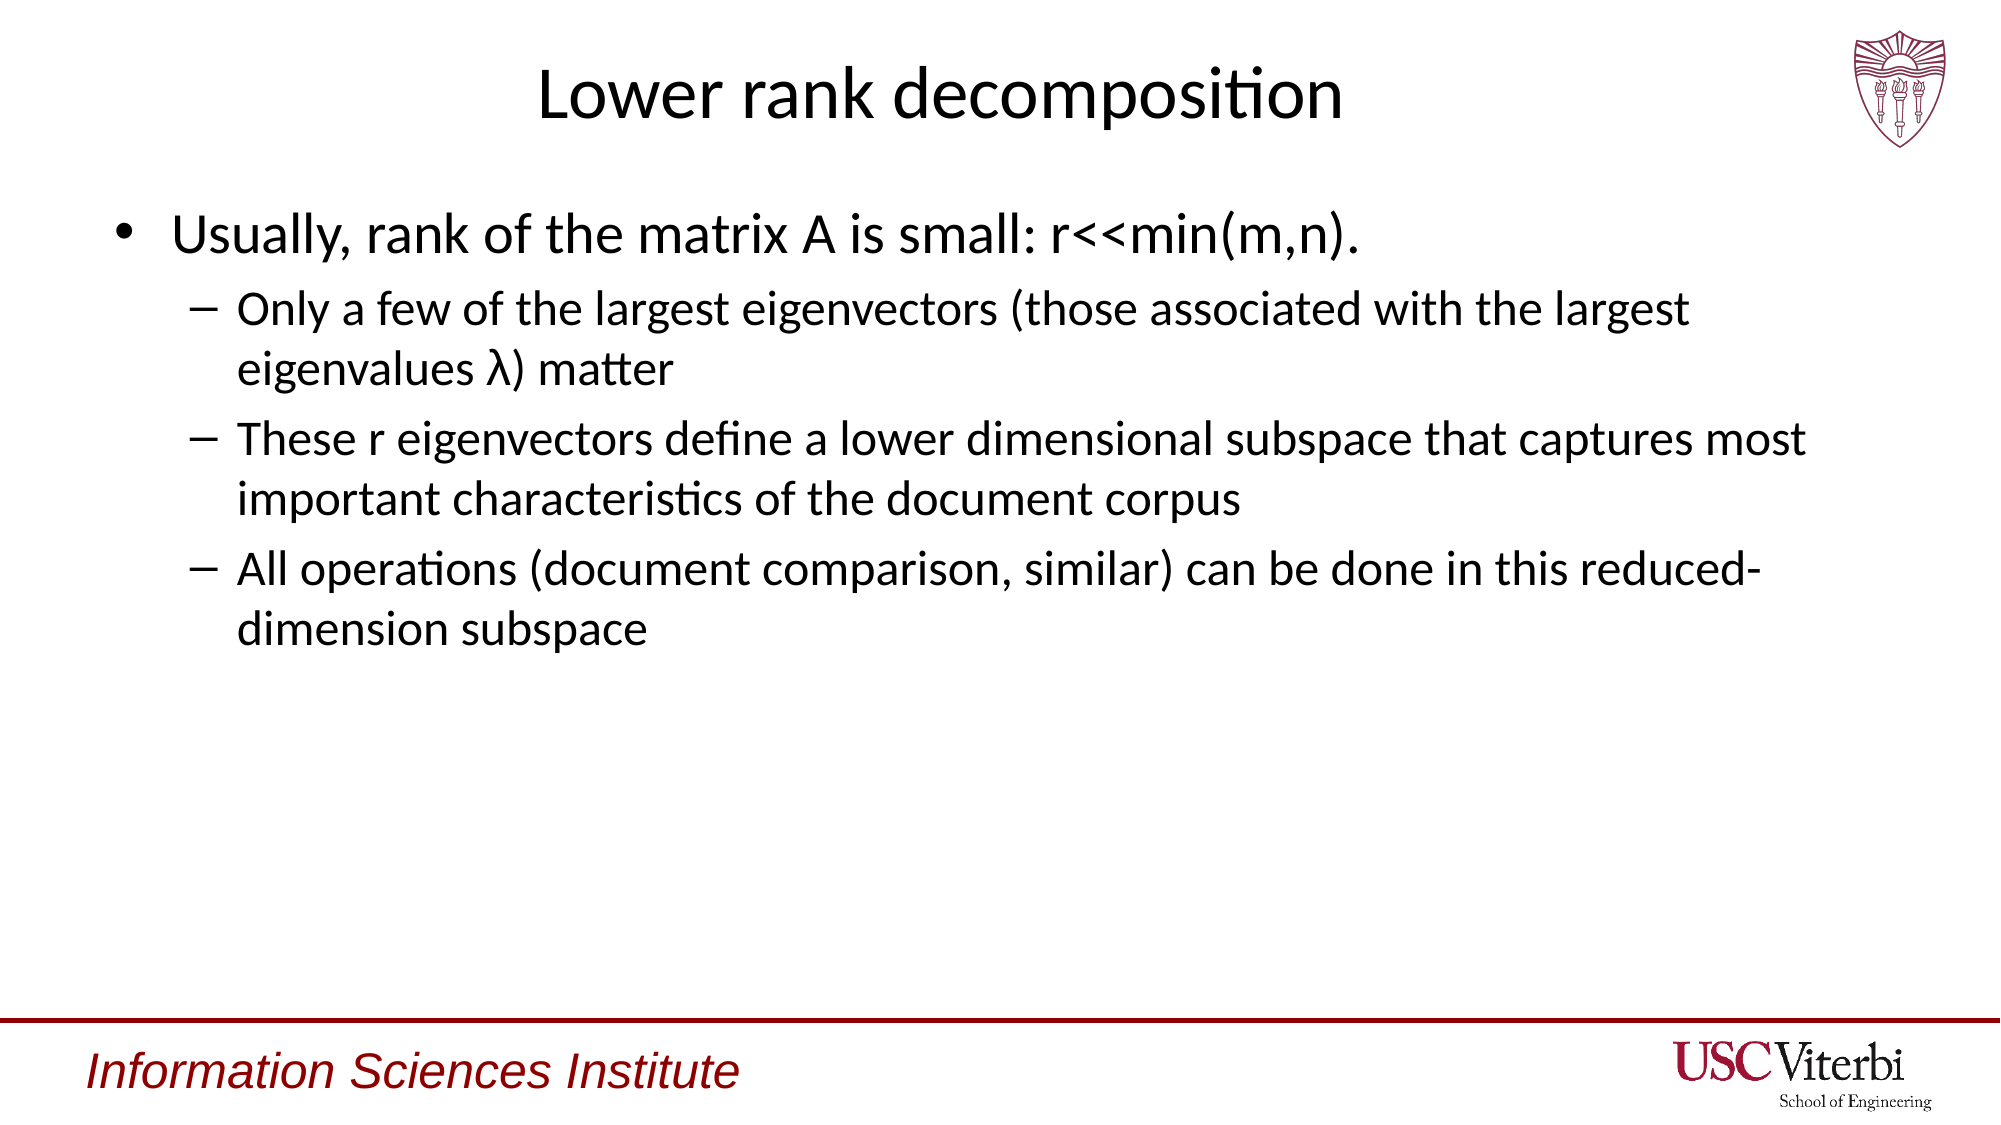

# Lower rank decomposition
Usually, rank of the matrix A is small: r<<min(m,n).
Only a few of the largest eigenvectors (those associated with the largest eigenvalues λ) matter
These r eigenvectors define a lower dimensional subspace that captures most important characteristics of the document corpus
All operations (document comparison, similar) can be done in this reduced-dimension subspace